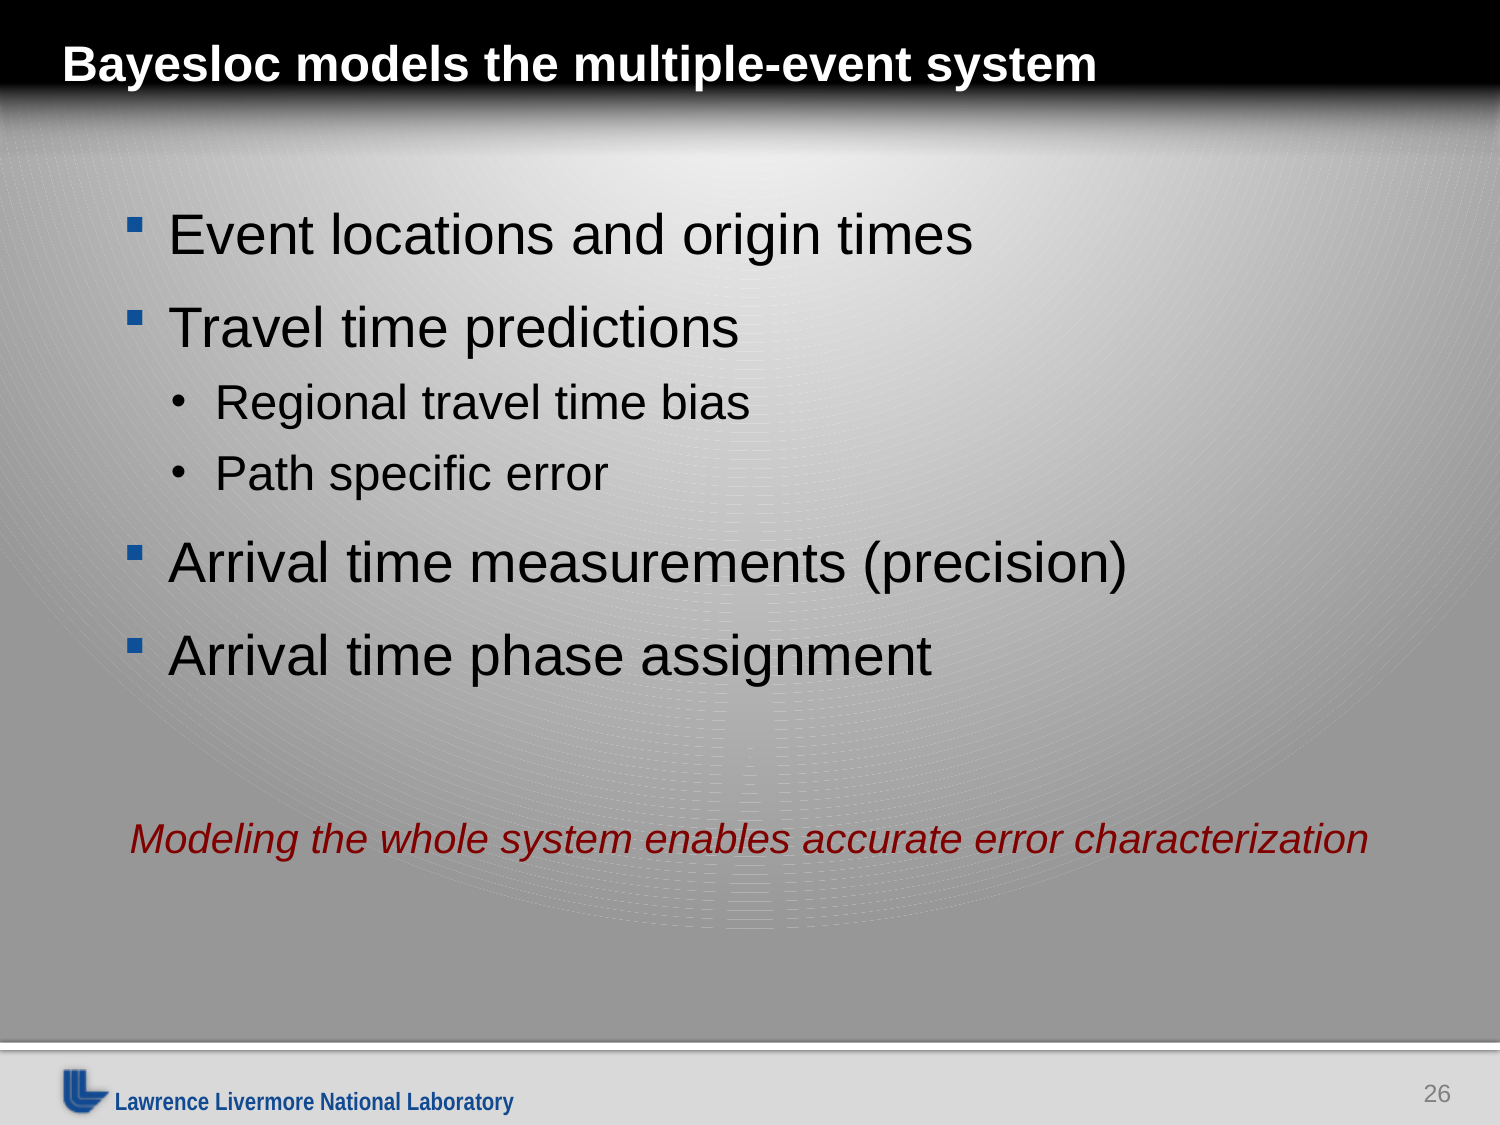

Bayesloc models the multiple-event system
Event locations and origin times
Travel time predictions
Regional travel time bias
Path specific error
Arrival time measurements (precision)
Arrival time phase assignment
Modeling the whole system enables accurate error characterization
26